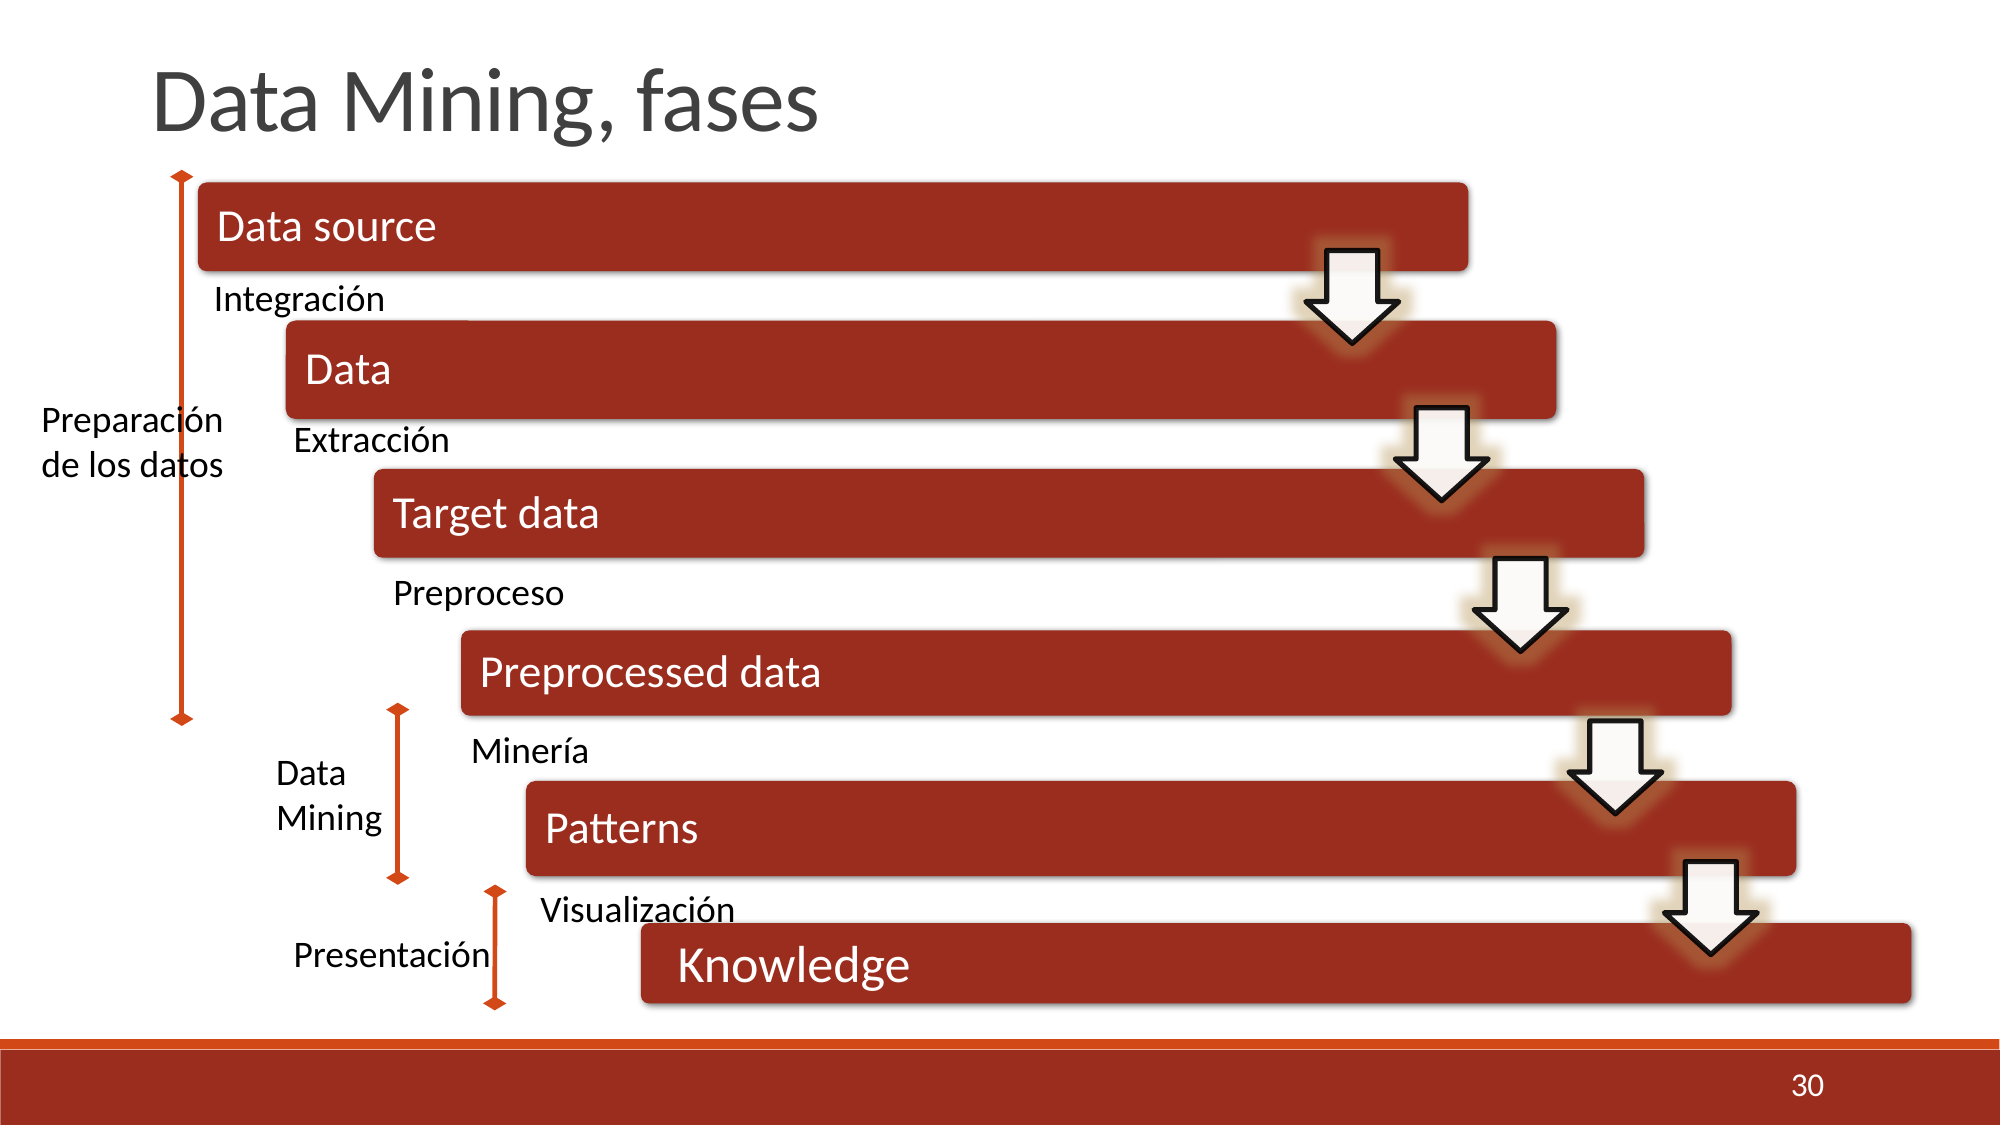

Data Mining, fases
Data source
Data
Target data
Preprocessed data
Patterns

Integración
Preparación de los datos
Extracción
Preproceso
Minería
Data
Mining

Visualización
Presentación

Knowledge
30